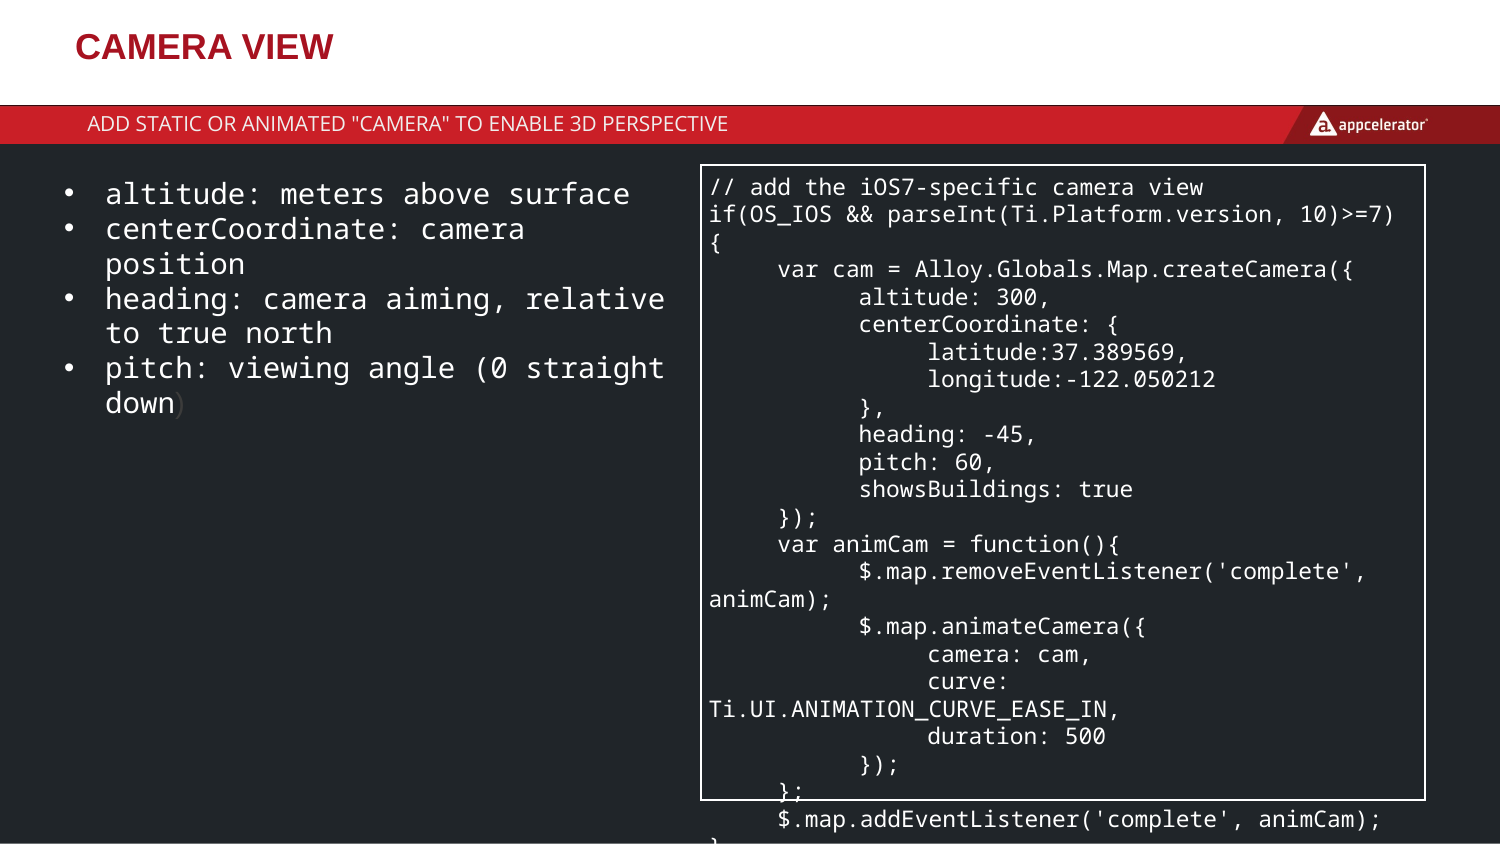

# Camera View
Add static or animated "camera" to enable 3D perspective

// add the iOS7-specific camera view
if(OS_IOS && parseInt(Ti.Platform.version, 10)>=7) {
     var cam = Alloy.Globals.Map.createCamera({
	altitude: 300,
	centerCoordinate: {
	     latitude:37.389569,
	     longitude:-122.050212
	},
	heading: -45,
	pitch: 60,
	showsBuildings: true
     });
     var animCam = function(){
	$.map.removeEventListener('complete', animCam);
	$.map.animateCamera({
	     camera: cam,
	     curve: Ti.UI.ANIMATION_CURVE_EASE_IN,
	     duration: 500
	});
     };
     $.map.addEventListener('complete', animCam);
}
altitude: meters above surface
centerCoordinate: camera position
heading: camera aiming, relative to true north
pitch: viewing angle (0 straight down)